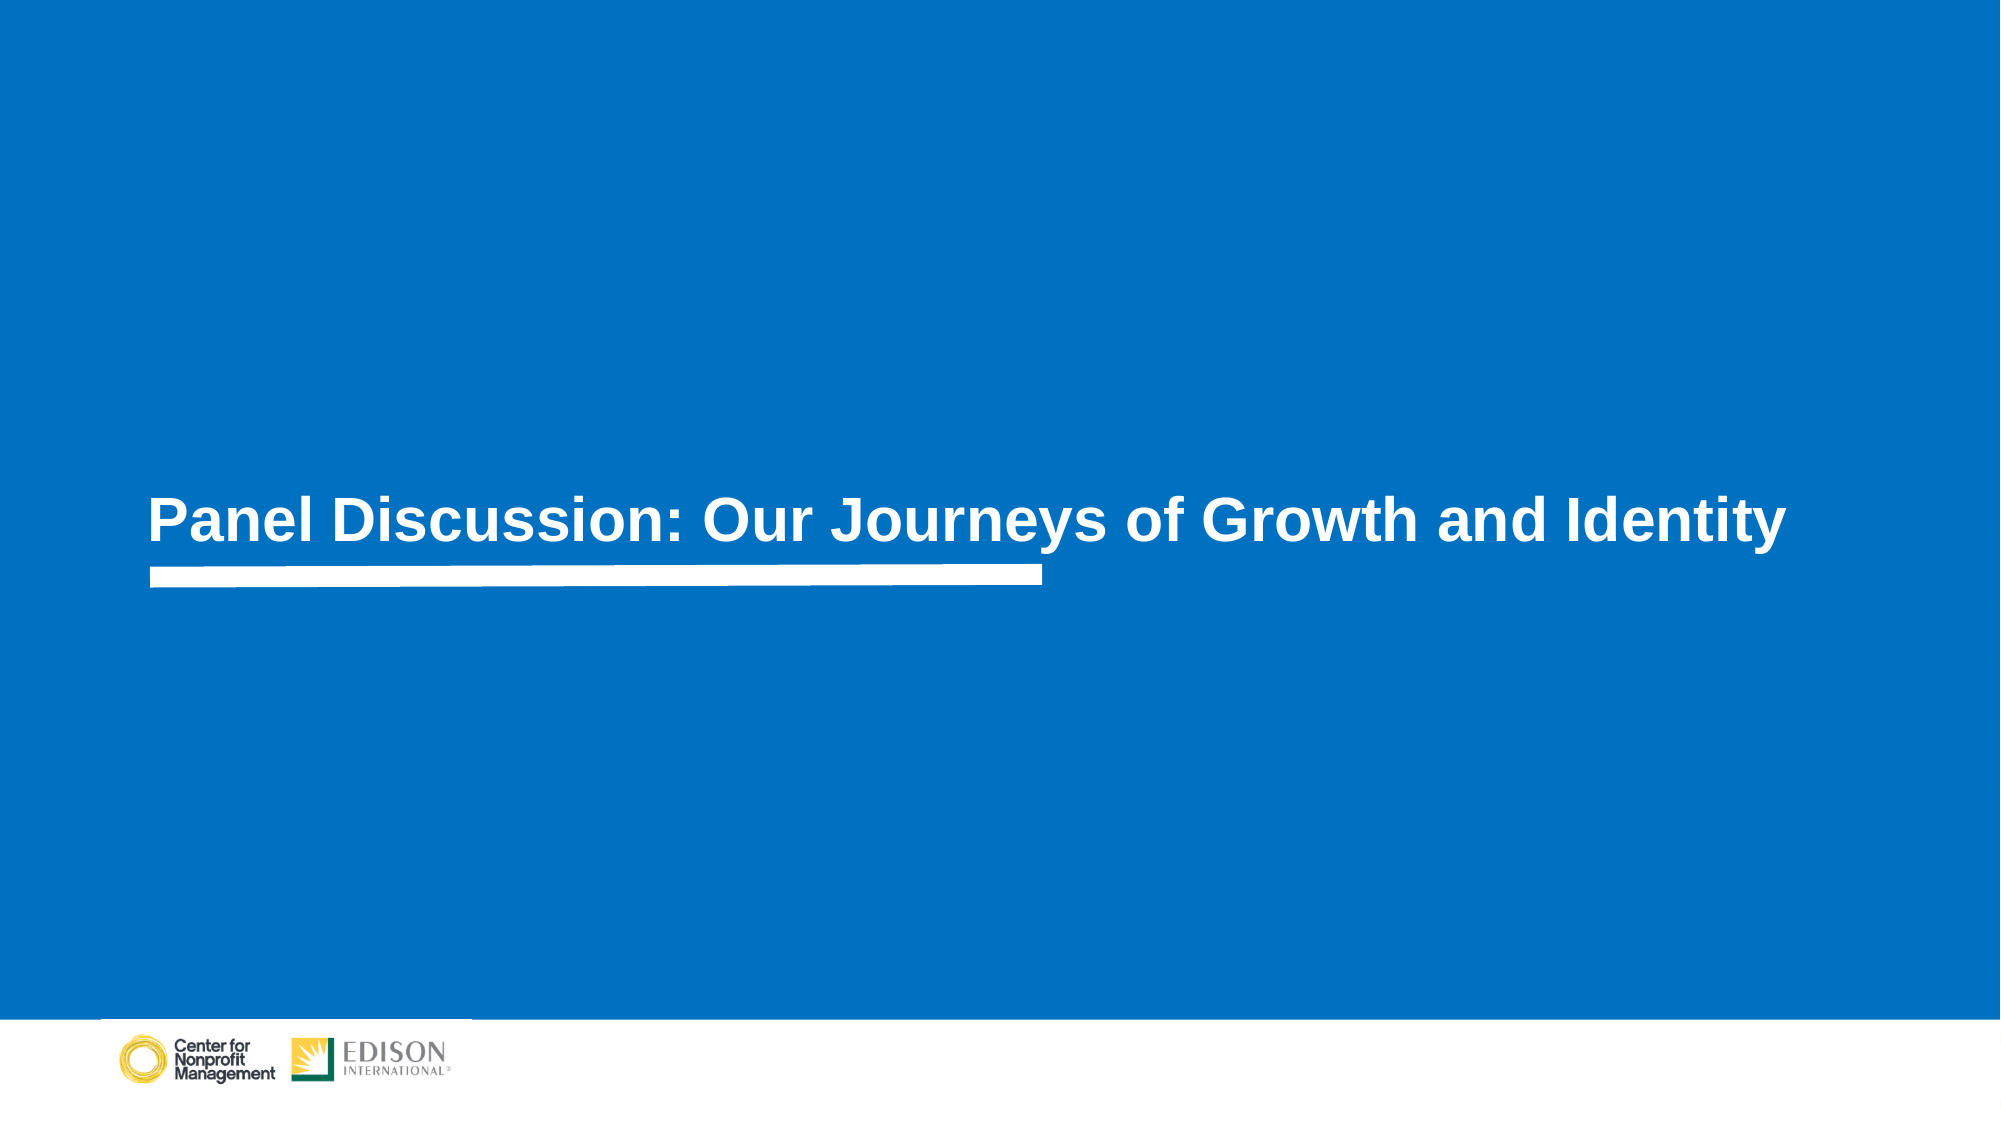

# Panel Discussion: Our Journeys of Growth and Identity